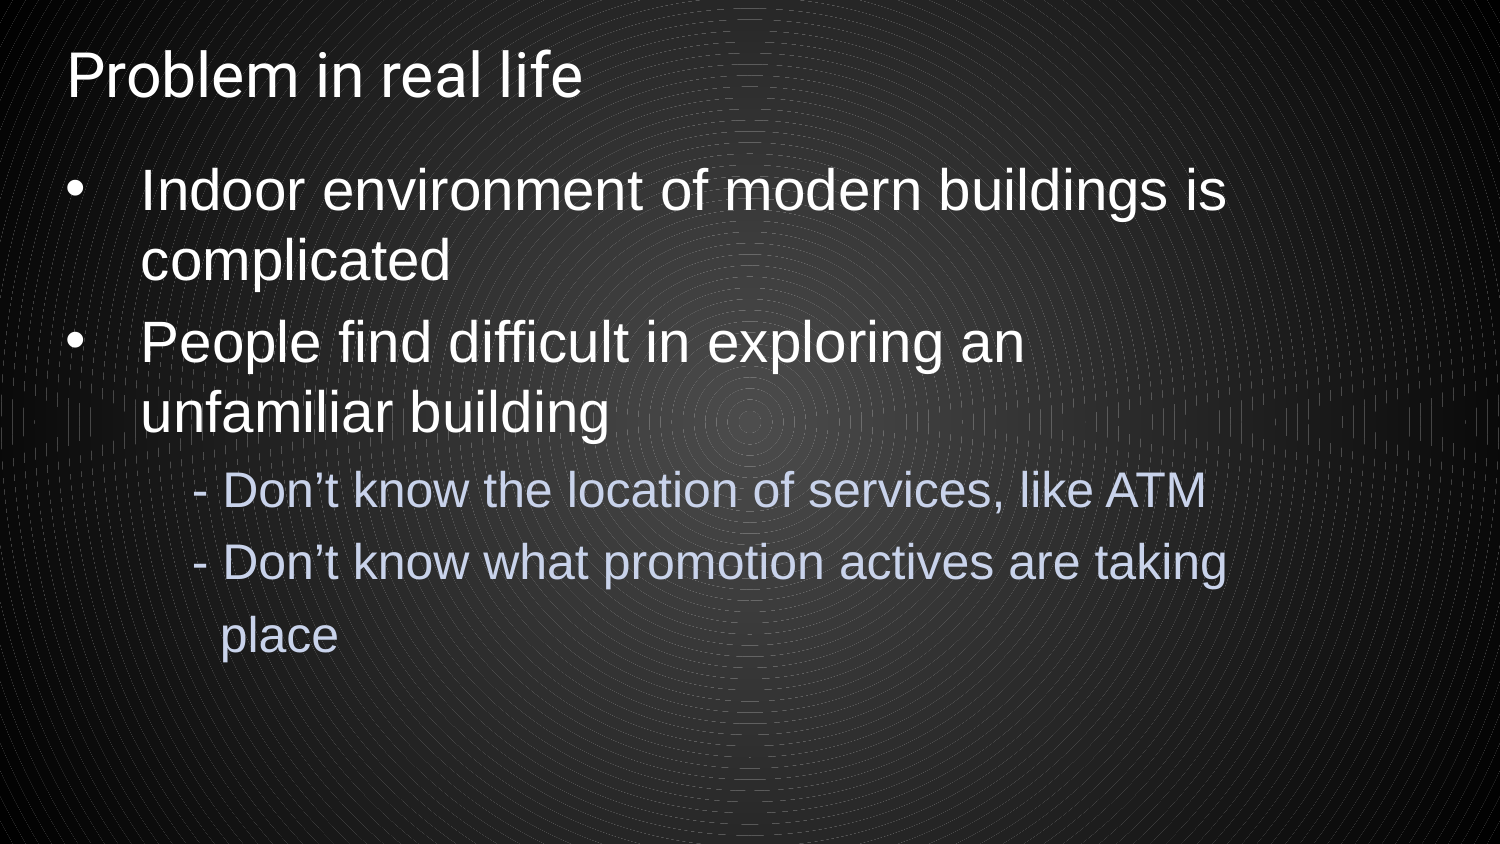

# Problem in real life
Indoor environment of modern buildings is complicated
People find difficult in exploring an unfamiliar building
         - Don’t know the location of services, like ATM
         - Don’t know what promotion actives are taking
           place